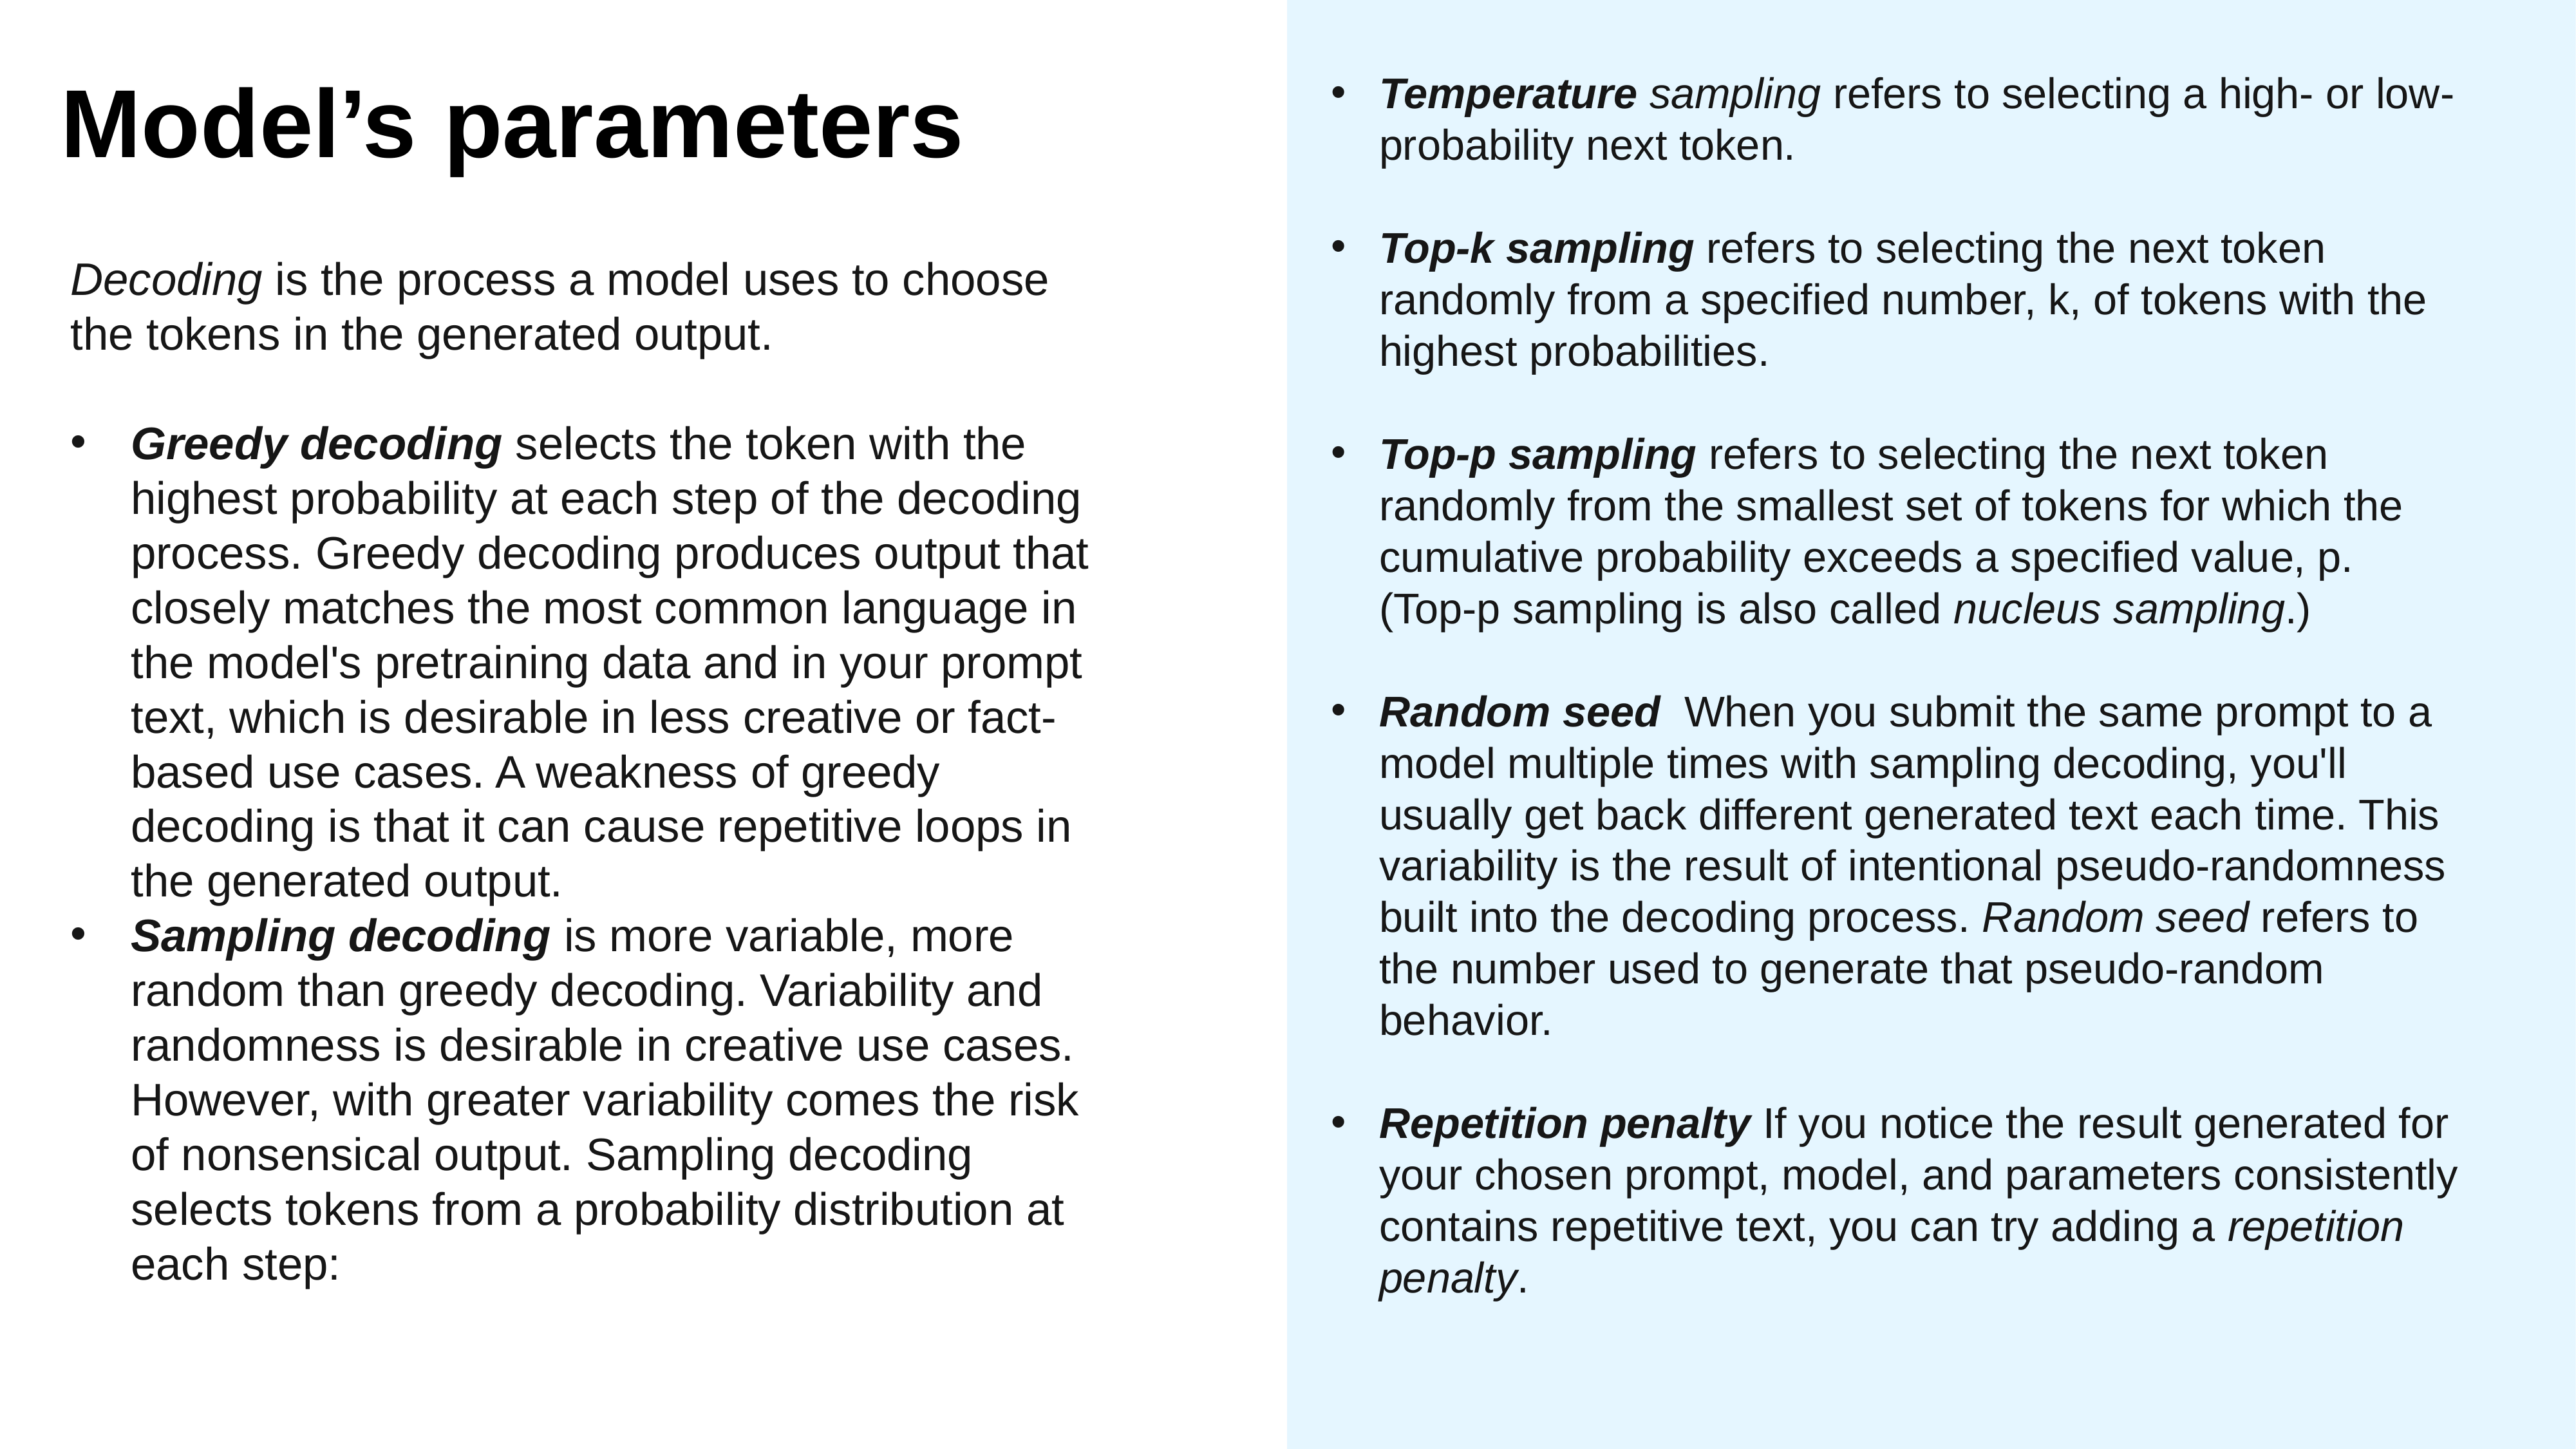

Model’s parameters
Temperature sampling refers to selecting a high- or low-probability next token.

Top-k sampling refers to selecting the next token randomly from a specified number, k, of tokens with the highest probabilities.

Top-p sampling refers to selecting the next token randomly from the smallest set of tokens for which the cumulative probability exceeds a specified value, p. (Top-p sampling is also called nucleus sampling.)

Random seed  When you submit the same prompt to a model multiple times with sampling decoding, you'll usually get back different generated text each time. This variability is the result of intentional pseudo-randomness built into the decoding process. Random seed refers to the number used to generate that pseudo-random behavior.

Repetition penalty If you notice the result generated for your chosen prompt, model, and parameters consistently contains repetitive text, you can try adding a repetition penalty.

Decoding is the process a model uses to choose the tokens in the generated output.

Greedy decoding selects the token with the highest probability at each step of the decoding process. Greedy decoding produces output that closely matches the most common language in the model's pretraining data and in your prompt text, which is desirable in less creative or fact-based use cases. A weakness of greedy decoding is that it can cause repetitive loops in the generated output.
Sampling decoding is more variable, more random than greedy decoding. Variability and randomness is desirable in creative use cases. However, with greater variability comes the risk of nonsensical output. Sampling decoding selects tokens from a probability distribution at each step: